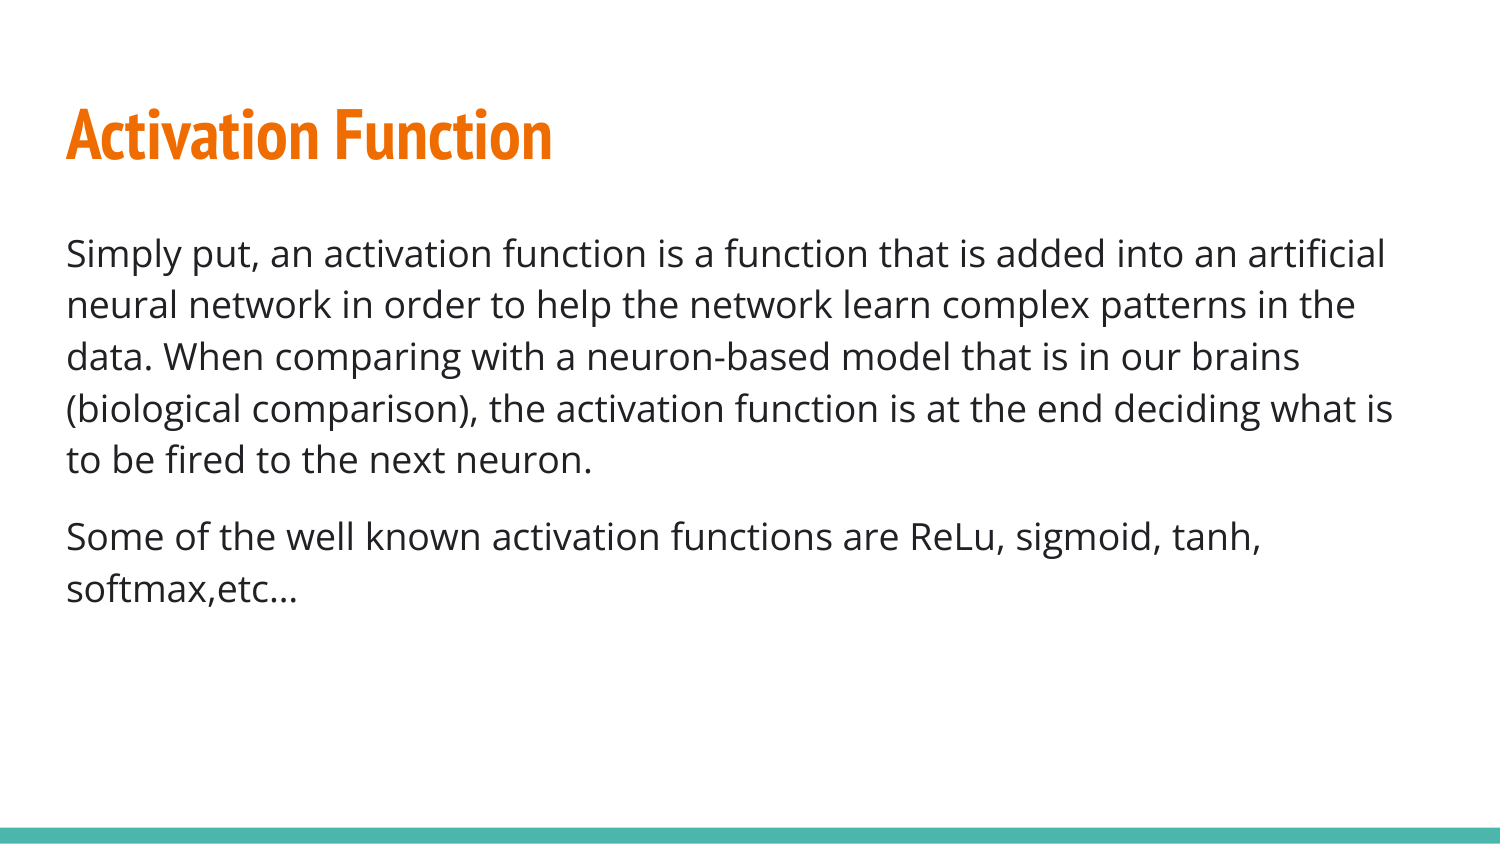

# Activation Function
Simply put, an activation function is a function that is added into an artificial neural network in order to help the network learn complex patterns in the data. When comparing with a neuron-based model that is in our brains (biological comparison), the activation function is at the end deciding what is to be fired to the next neuron.
Some of the well known activation functions are ReLu, sigmoid, tanh, softmax,etc…